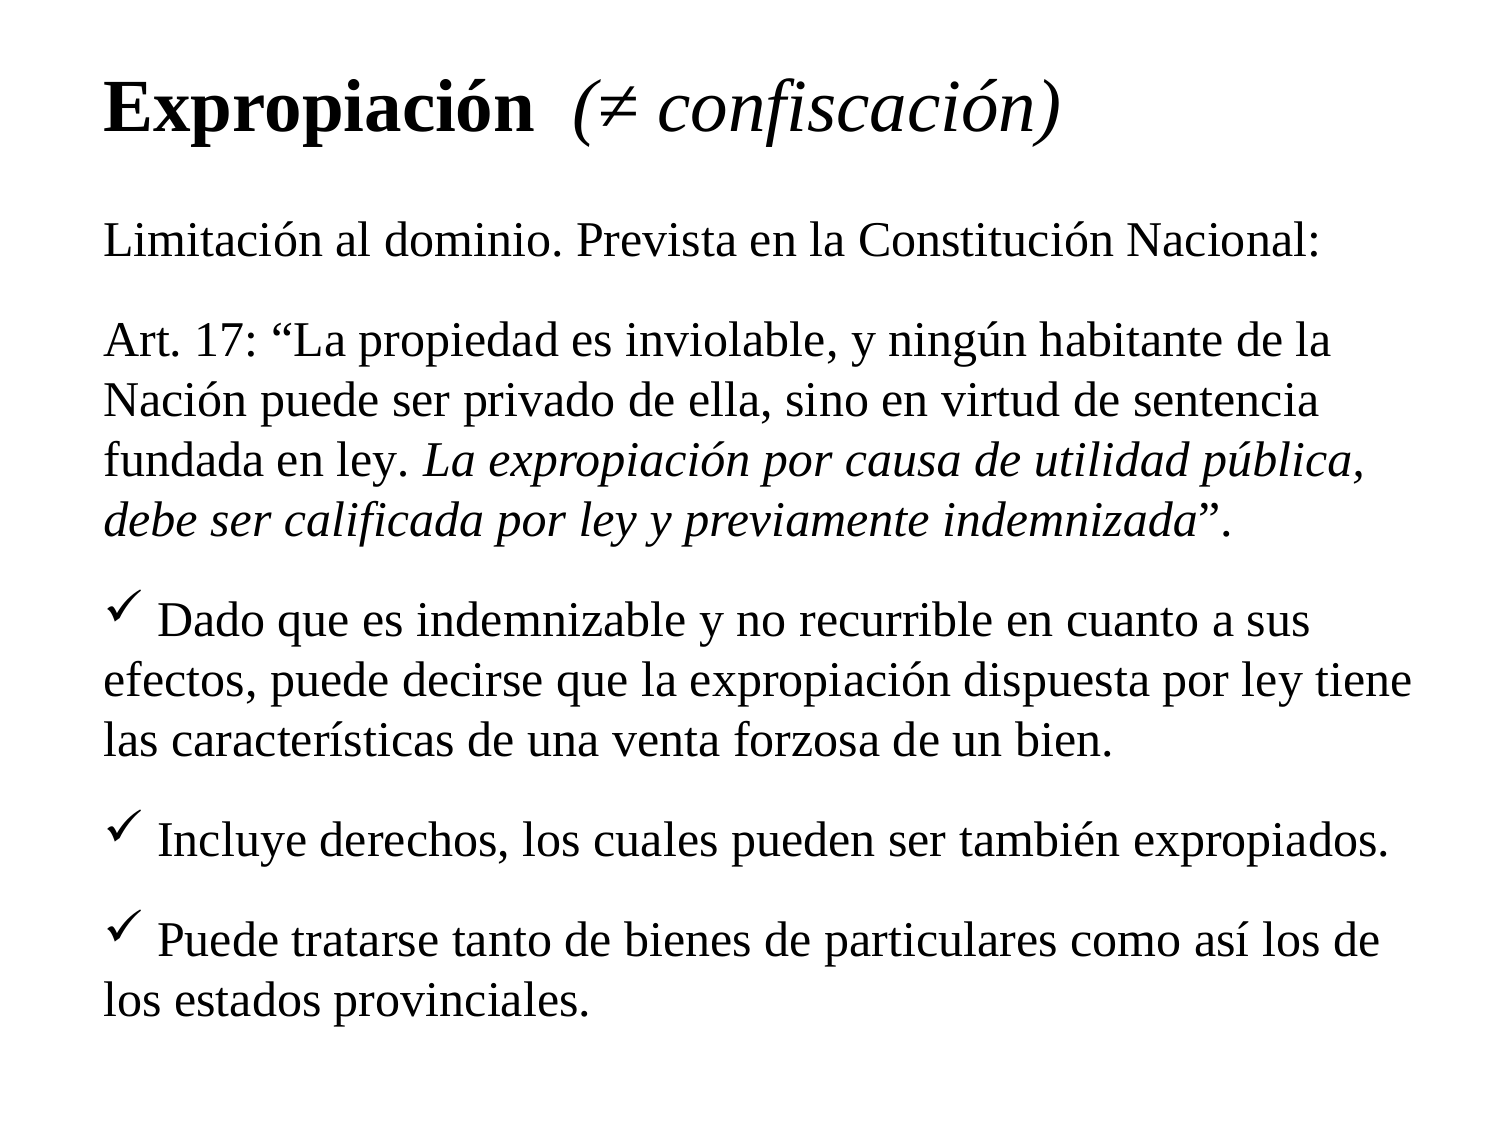

Expropiación  (≠ confiscación)

Limitación al dominio. Prevista en la Constitución Nacional:

Art. 17: “La propiedad es inviolable, y ningún habitante de la Nación puede ser privado de ella, sino en virtud de sentencia fundada en ley. La expropiación por causa de utilidad pública, debe ser calificada por ley y previamente indemnizada”.

 Dado que es indemnizable y no recurrible en cuanto a sus efectos, puede decirse que la expropiación dispuesta por ley tiene las características de una venta forzosa de un bien.

 Incluye derechos, los cuales pueden ser también expropiados.

 Puede tratarse tanto de bienes de particulares como así los de los estados provinciales.